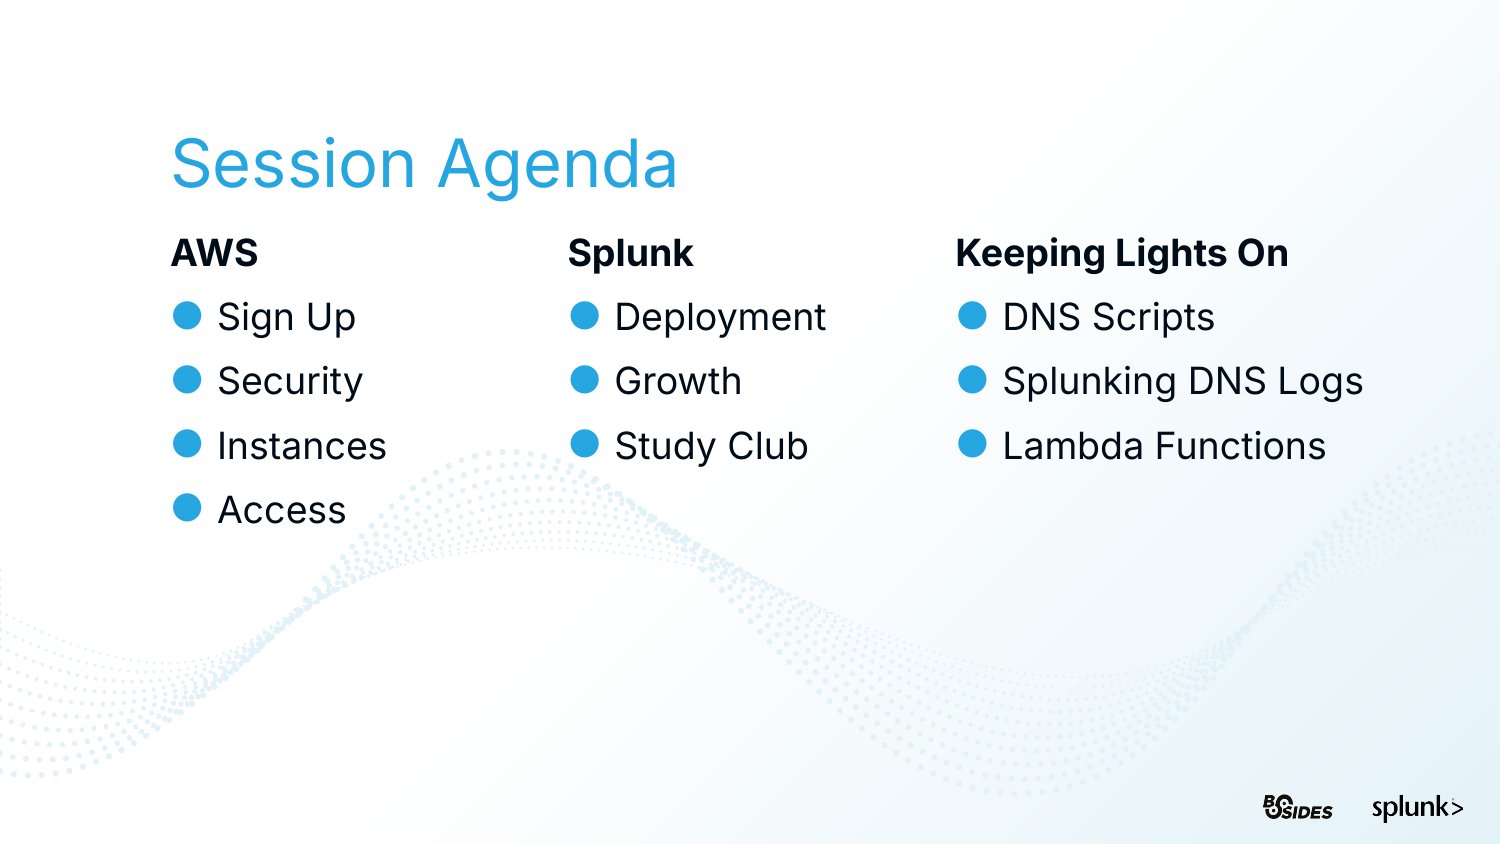

# Session Agenda
AWS
Sign Up
Security
Instances
Access
Splunk
Deployment
Growth
Study Club

Keeping Lights On
DNS Scripts
Splunking DNS Logs
Lambda Functions